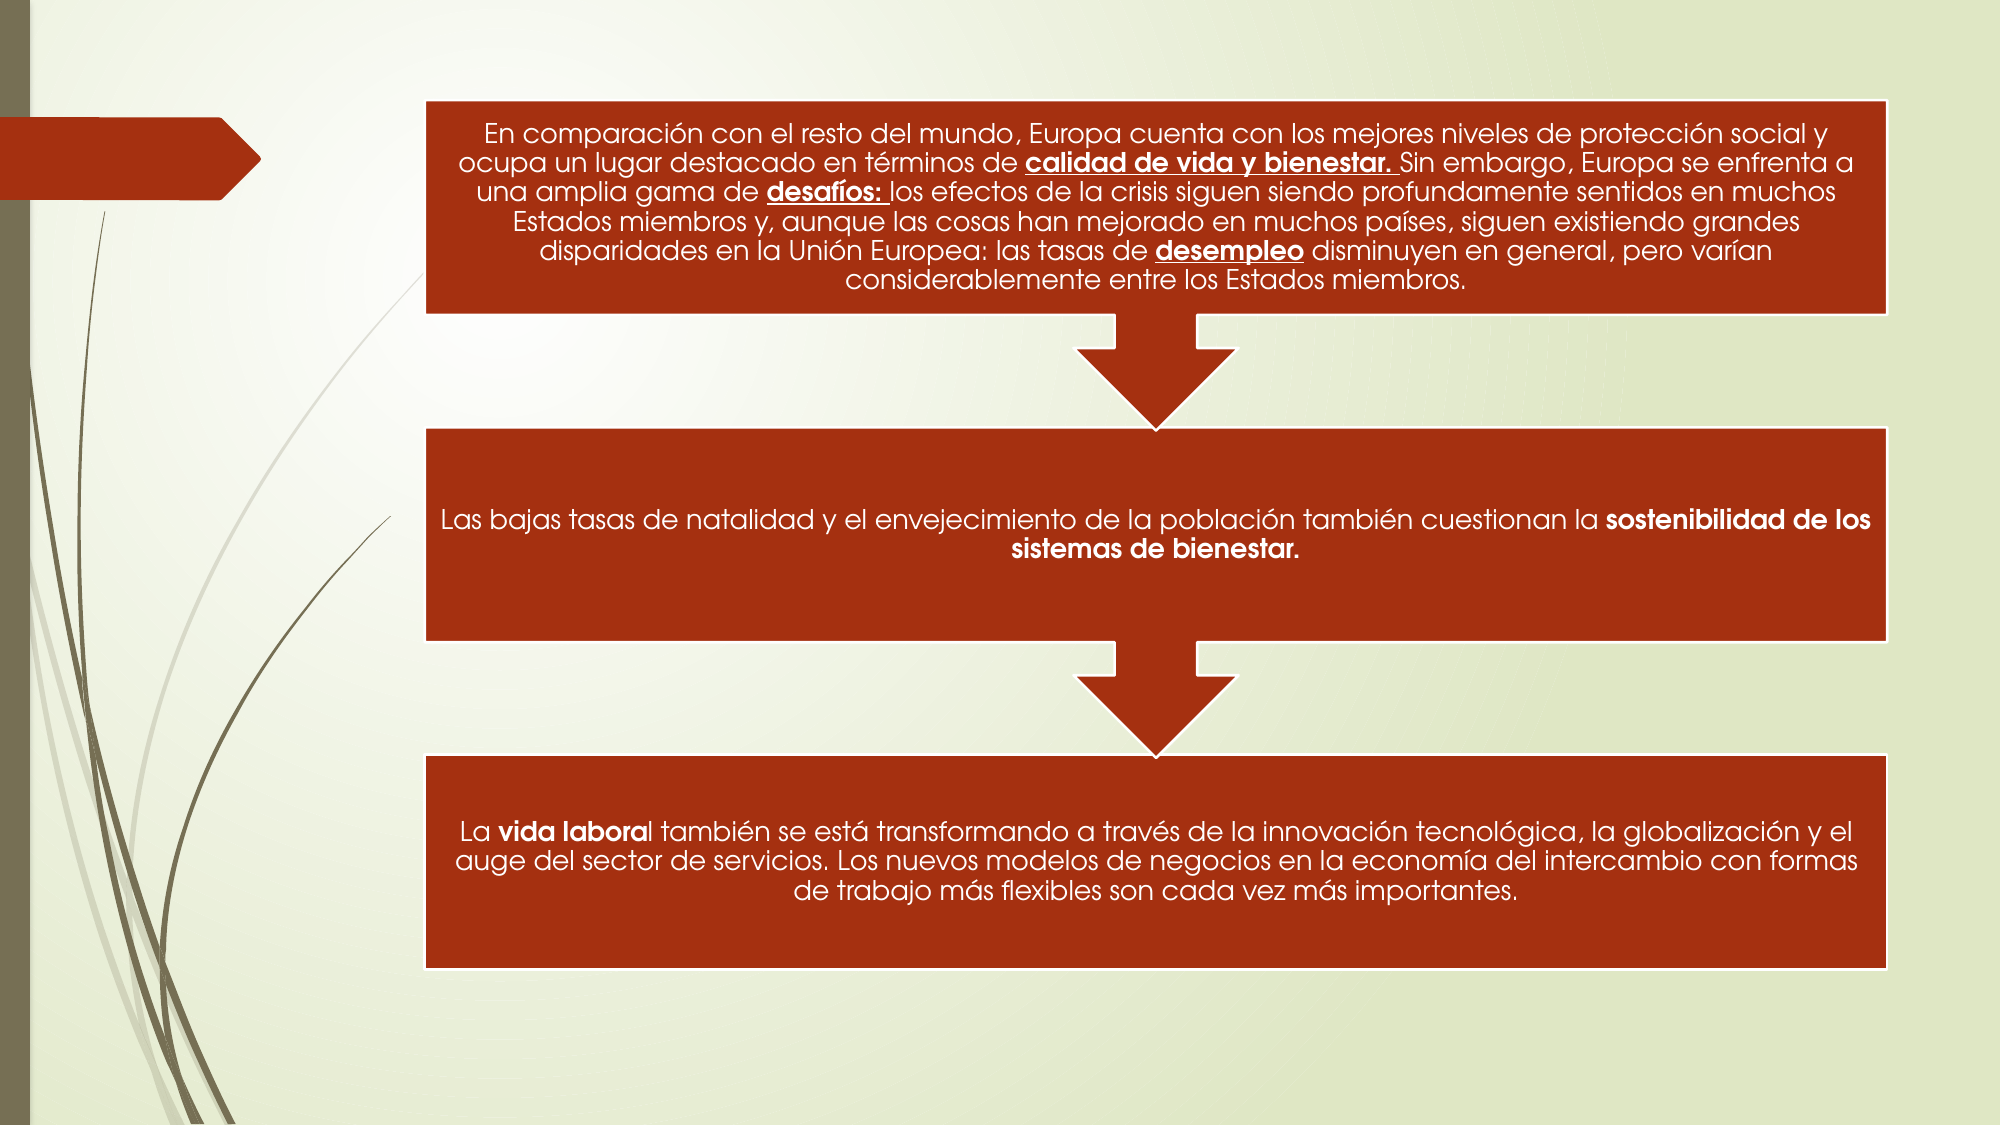

La vida laboral también se está transformando a través de la innovación tecnológica, la globalización y el auge del sector de servicios. Los nuevos modelos de negocios en la economía del intercambio con formas de trabajo más flexibles son cada vez más importantes.
Las bajas tasas de natalidad y el envejecimiento de la población también cuestionan la sostenibilidad de los sistemas de bienestar.
En comparación con el resto del mundo, Europa cuenta con los mejores niveles de protección social y ocupa un lugar destacado en términos de calidad de vida y bienestar. Sin embargo, Europa se enfrenta a una amplia gama de desafíos: los efectos de la crisis siguen siendo profundamente sentidos en muchos Estados miembros y, aunque las cosas han mejorado en muchos países, siguen existiendo grandes disparidades en la Unión Europea: las tasas de desempleo disminuyen en general, pero varían considerablemente entre los Estados miembros.